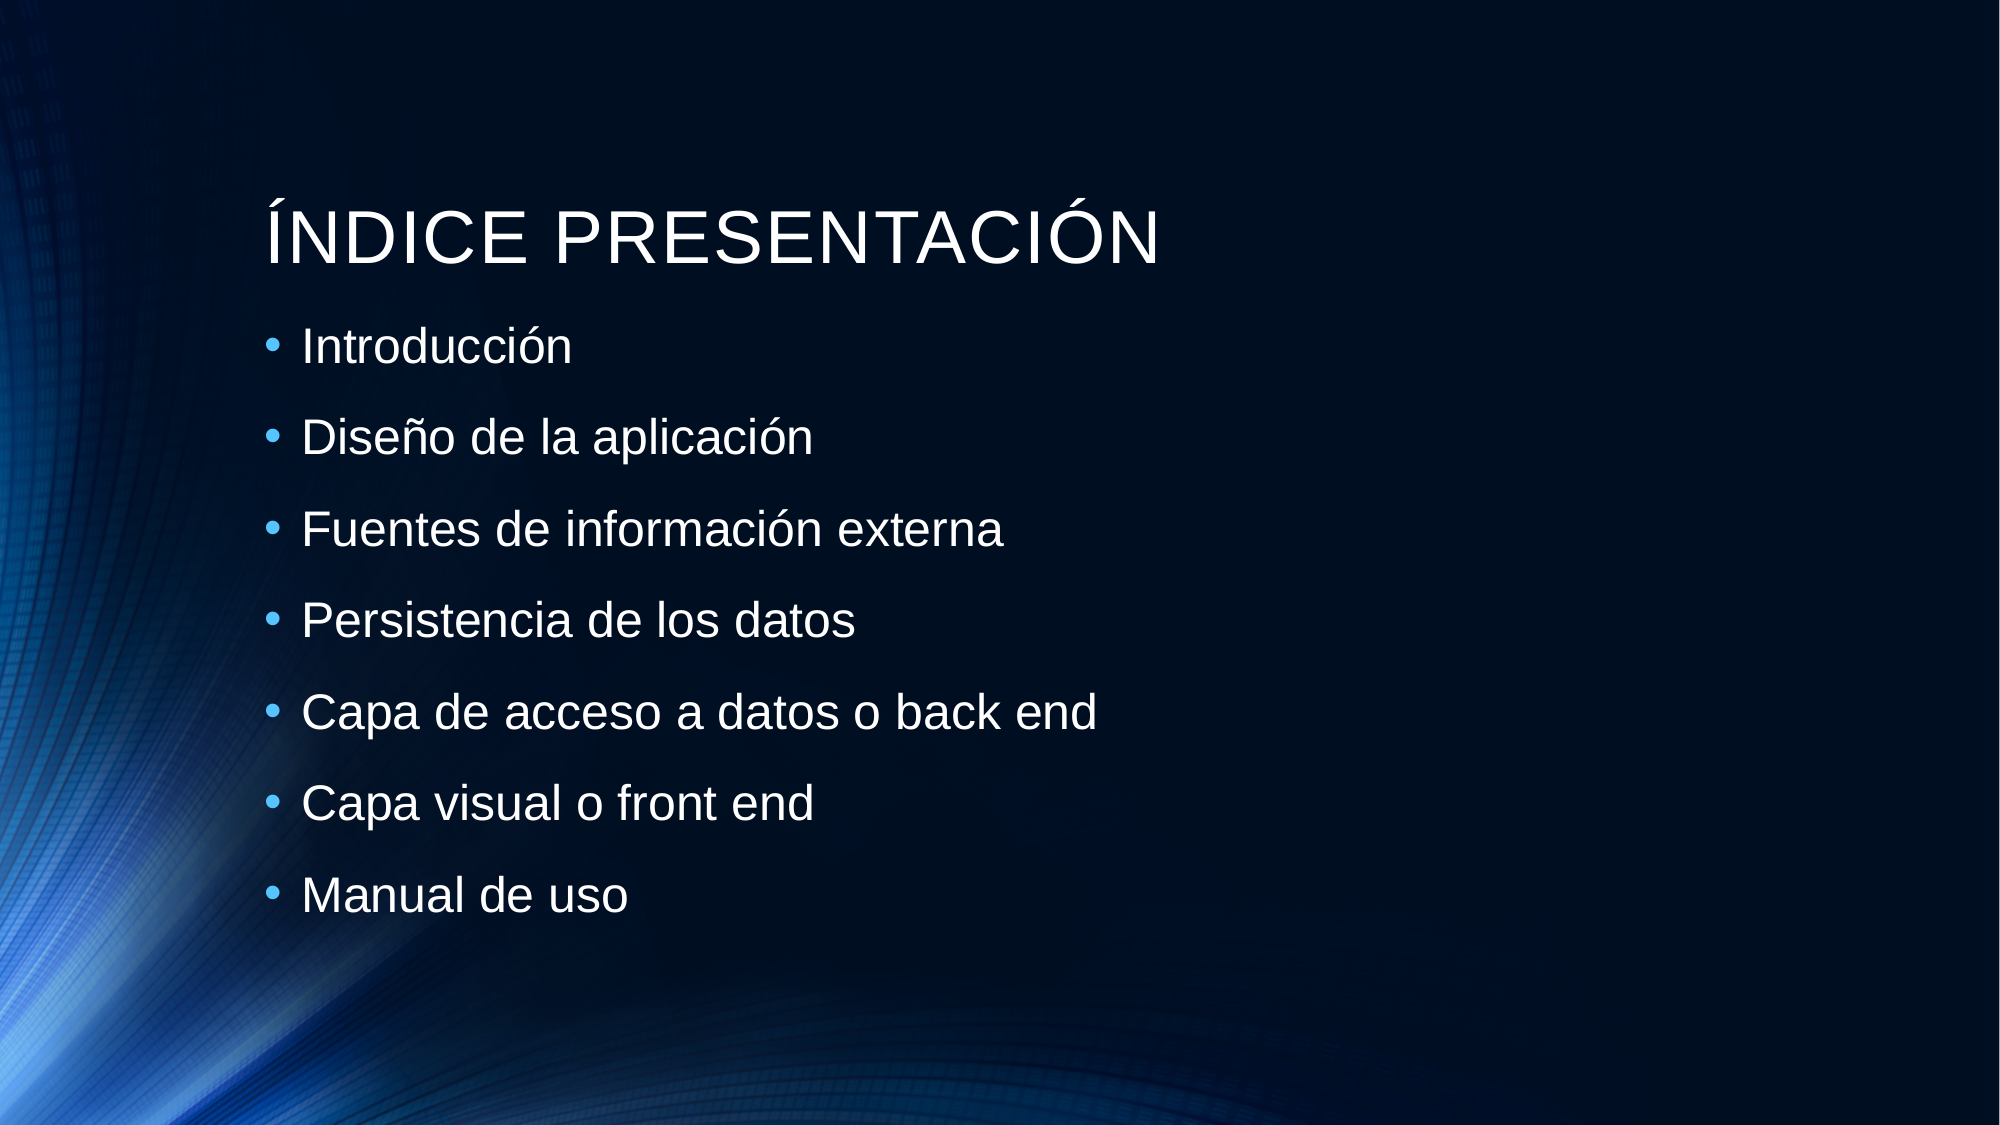

# ÍNDICE PRESENTACIÓN
Introducción
Diseño de la aplicación
Fuentes de información externa
Persistencia de los datos
Capa de acceso a datos o back end
Capa visual o front end
Manual de uso